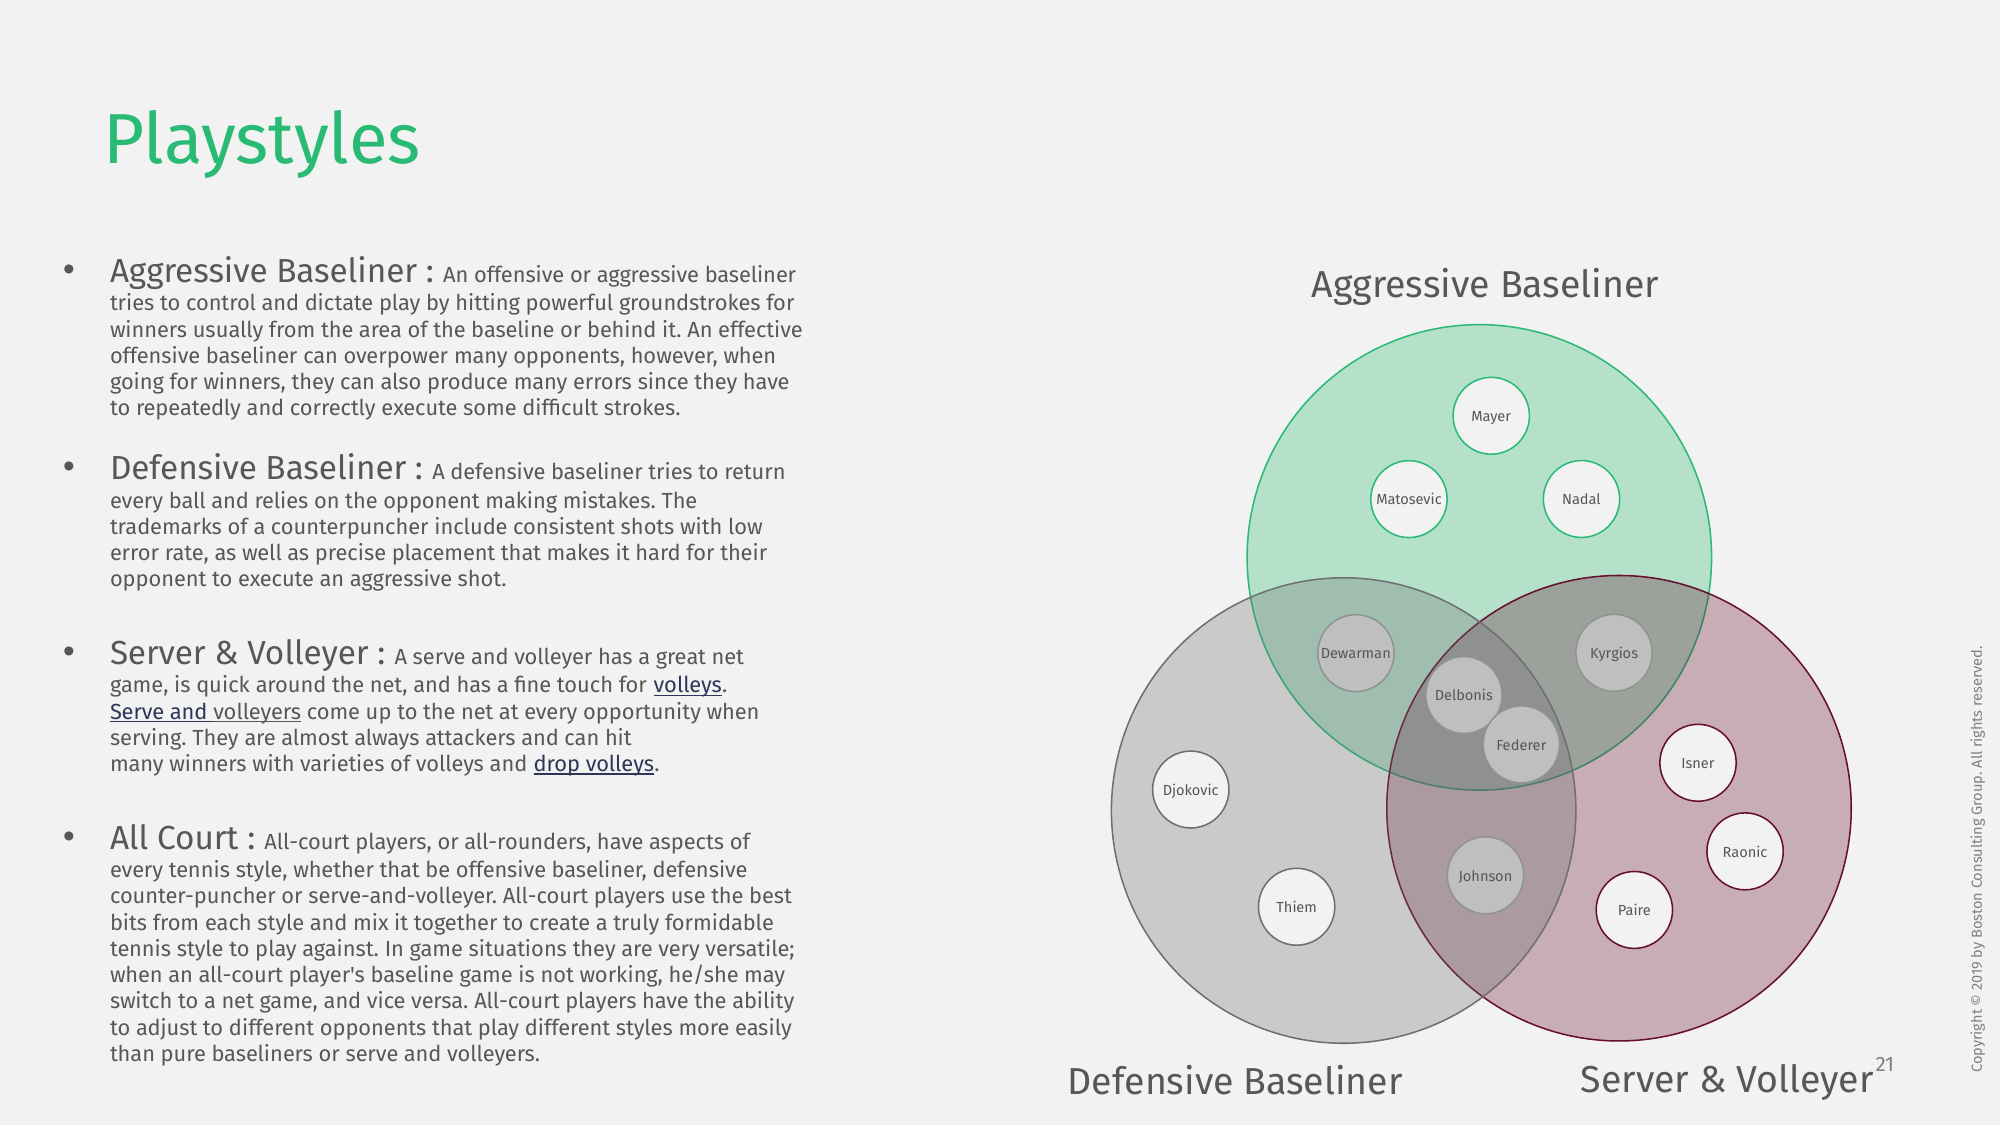

# Playstyles
Aggressive Baseliner

Mayer

Nadal

Matosevic

Kyrgios

Dewarman

Delbonis

Federer

Isner

Djokovic

Raonic

Johnson

Thiem

Paire
Server & Volleyer
Defensive Baseliner
Aggressive Baseliner : An offensive or aggressive baseliner tries to control and dictate play by hitting powerful groundstrokes for winners usually from the area of the baseline or behind it. An effective offensive baseliner can overpower many opponents, however, when going for winners, they can also produce many errors since they have to repeatedly and correctly execute some difficult strokes.

Defensive Baseliner : A defensive baseliner tries to return every ball and relies on the opponent making mistakes. The trademarks of a counterpuncher include consistent shots with low error rate, as well as precise placement that makes it hard for their opponent to execute an aggressive shot.

Server & Volleyer : A serve and volleyer has a great net game, is quick around the net, and has a fine touch for volleys. Serve and volleyers come up to the net at every opportunity when serving. They are almost always attackers and can hit many winners with varieties of volleys and drop volleys.

All Court : All-court players, or all-rounders, have aspects of every tennis style, whether that be offensive baseliner, defensive counter-puncher or serve-and-volleyer. All-court players use the best bits from each style and mix it together to create a truly formidable tennis style to play against. In game situations they are very versatile; when an all-court player's baseline game is not working, he/she may switch to a net game, and vice versa. All-court players have the ability to adjust to different opponents that play different styles more easily than pure baseliners or serve and volleyers.